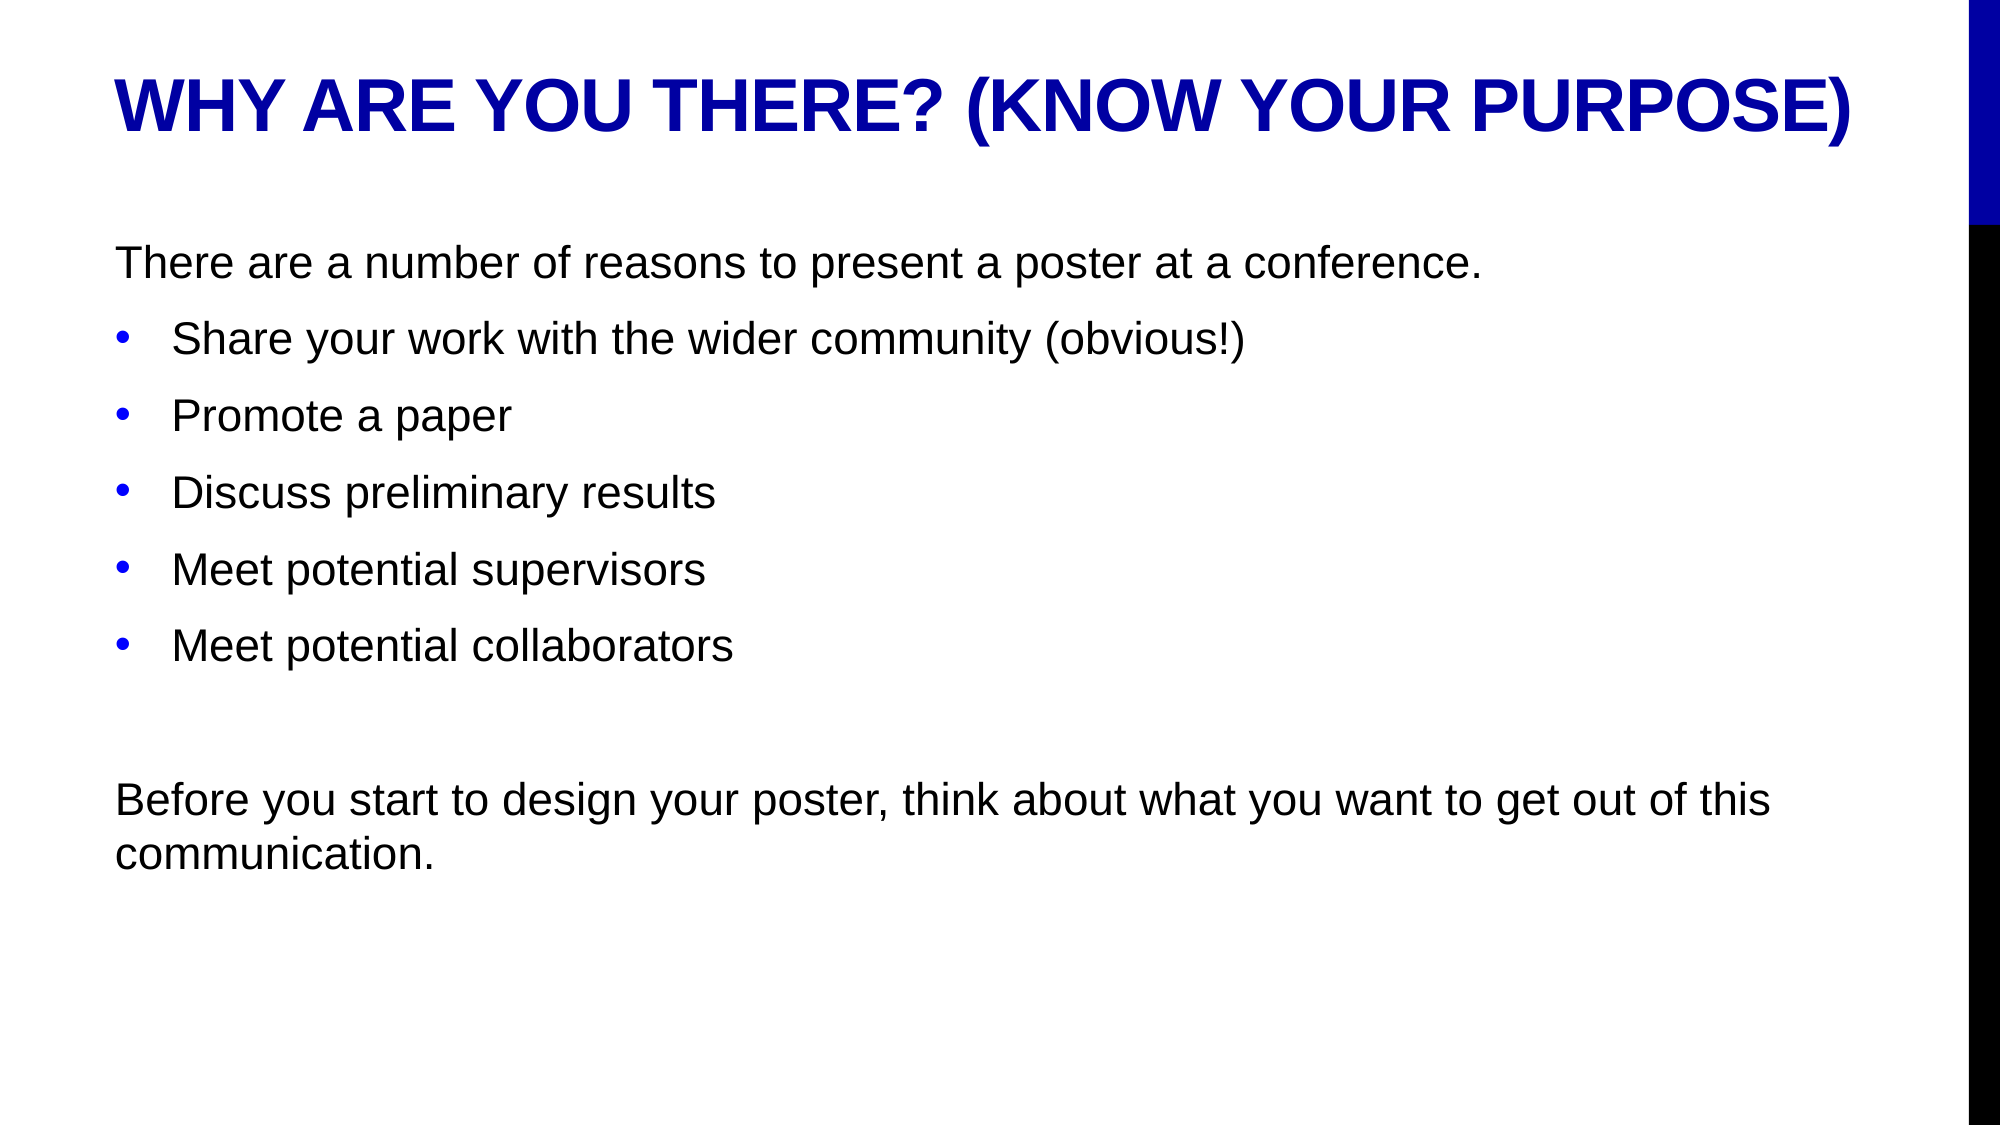

# Why are you there? (Know your purpose)
There are a number of reasons to present a poster at a conference.
Share your work with the wider community (obvious!)
Promote a paper
Discuss preliminary results
Meet potential supervisors
Meet potential collaborators

Before you start to design your poster, think about what you want to get out of this communication.